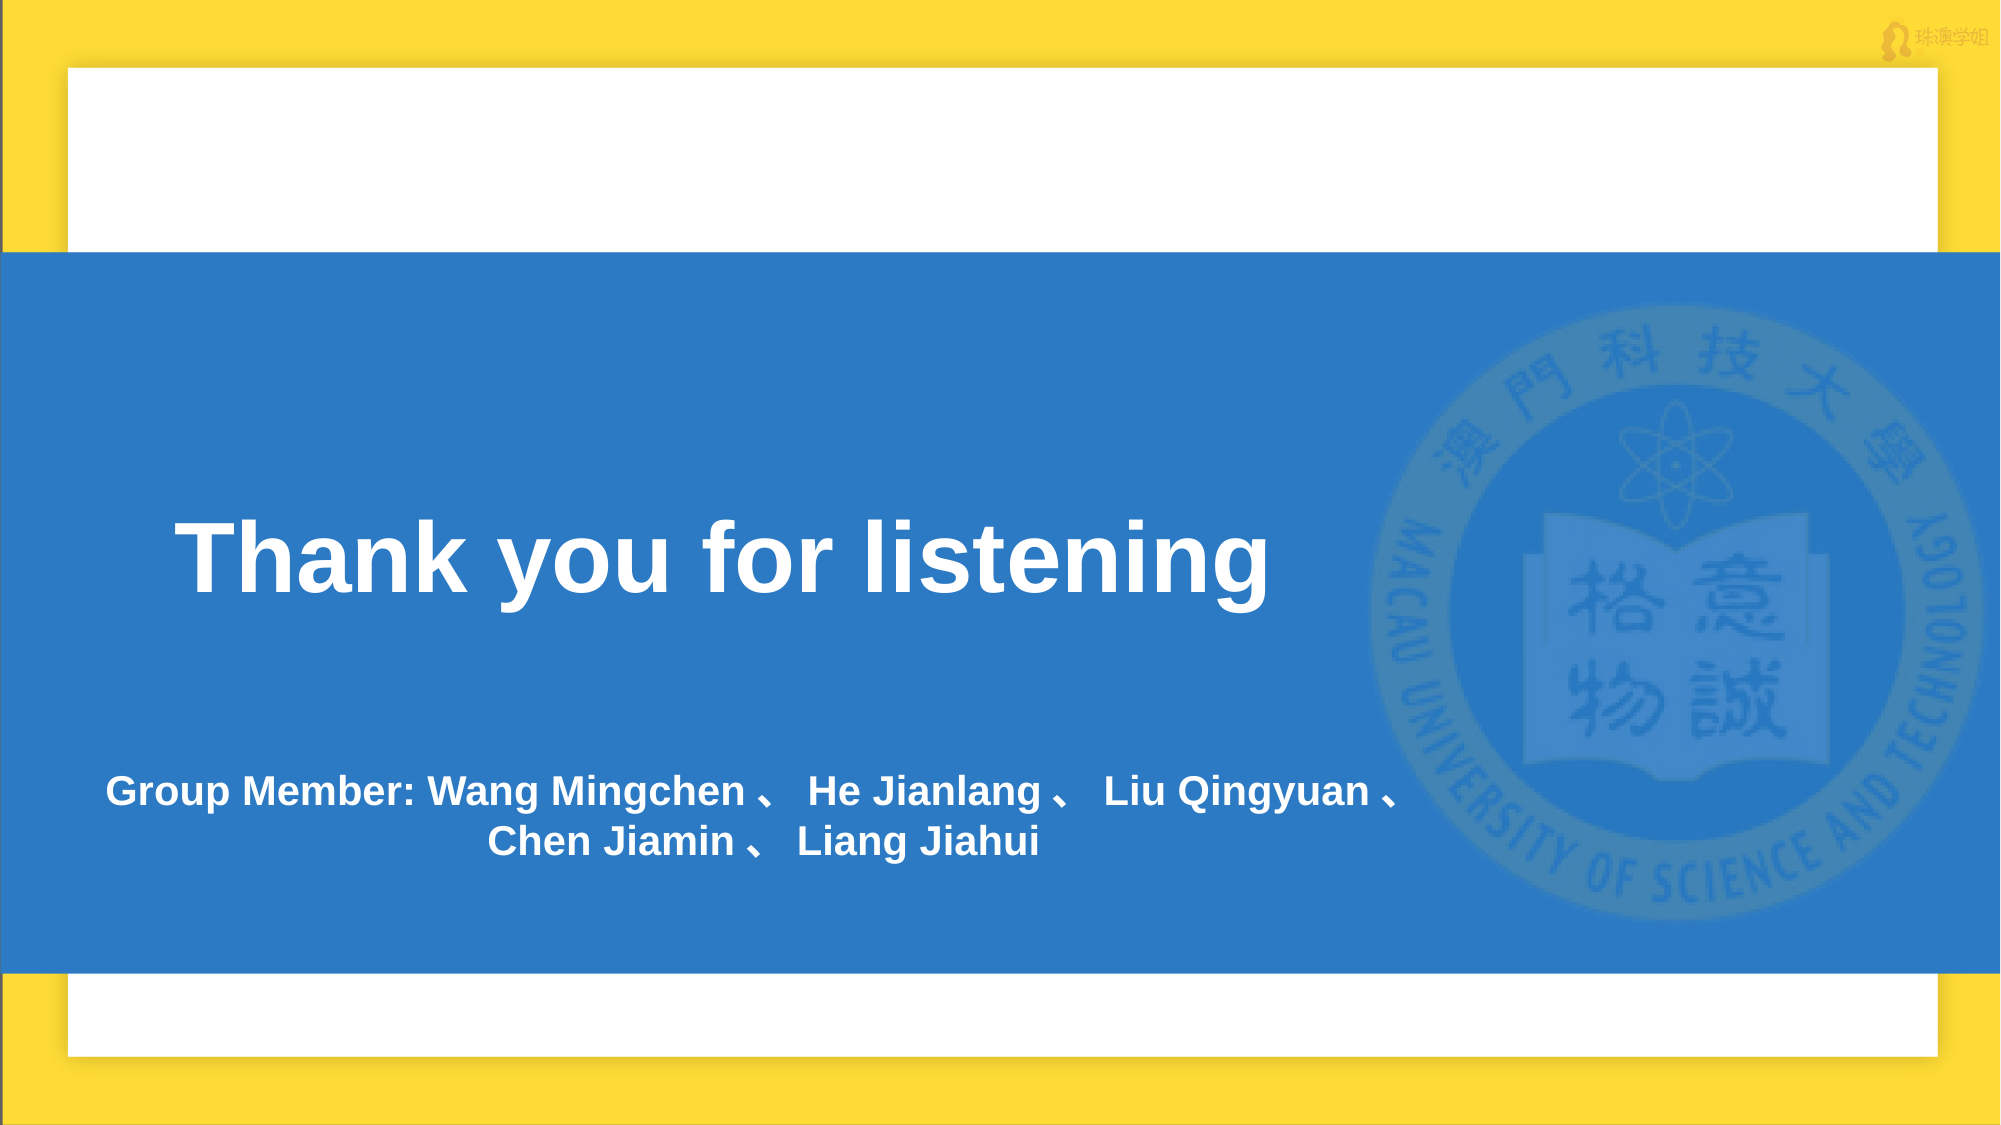

Thank you for listening
Group Member: Wang Mingchen、He Jianlang、Liu Qingyuan、
Chen Jiamin、Liang Jiahui